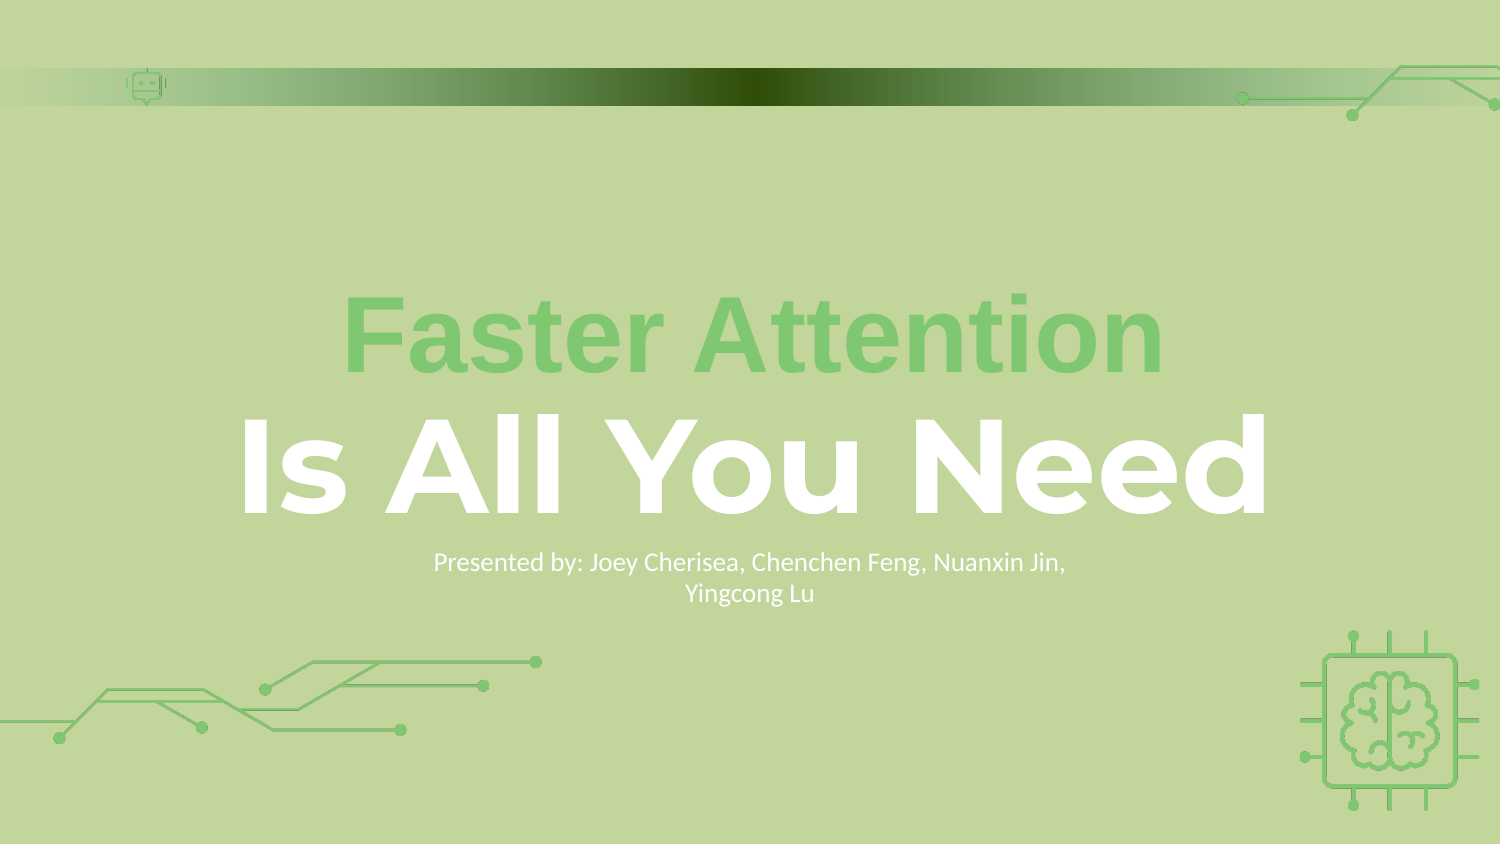

Faster Attention
Is All You Need
Presented by: Joey Cherisea, Chenchen Feng, Nuanxin Jin, Yingcong Lu